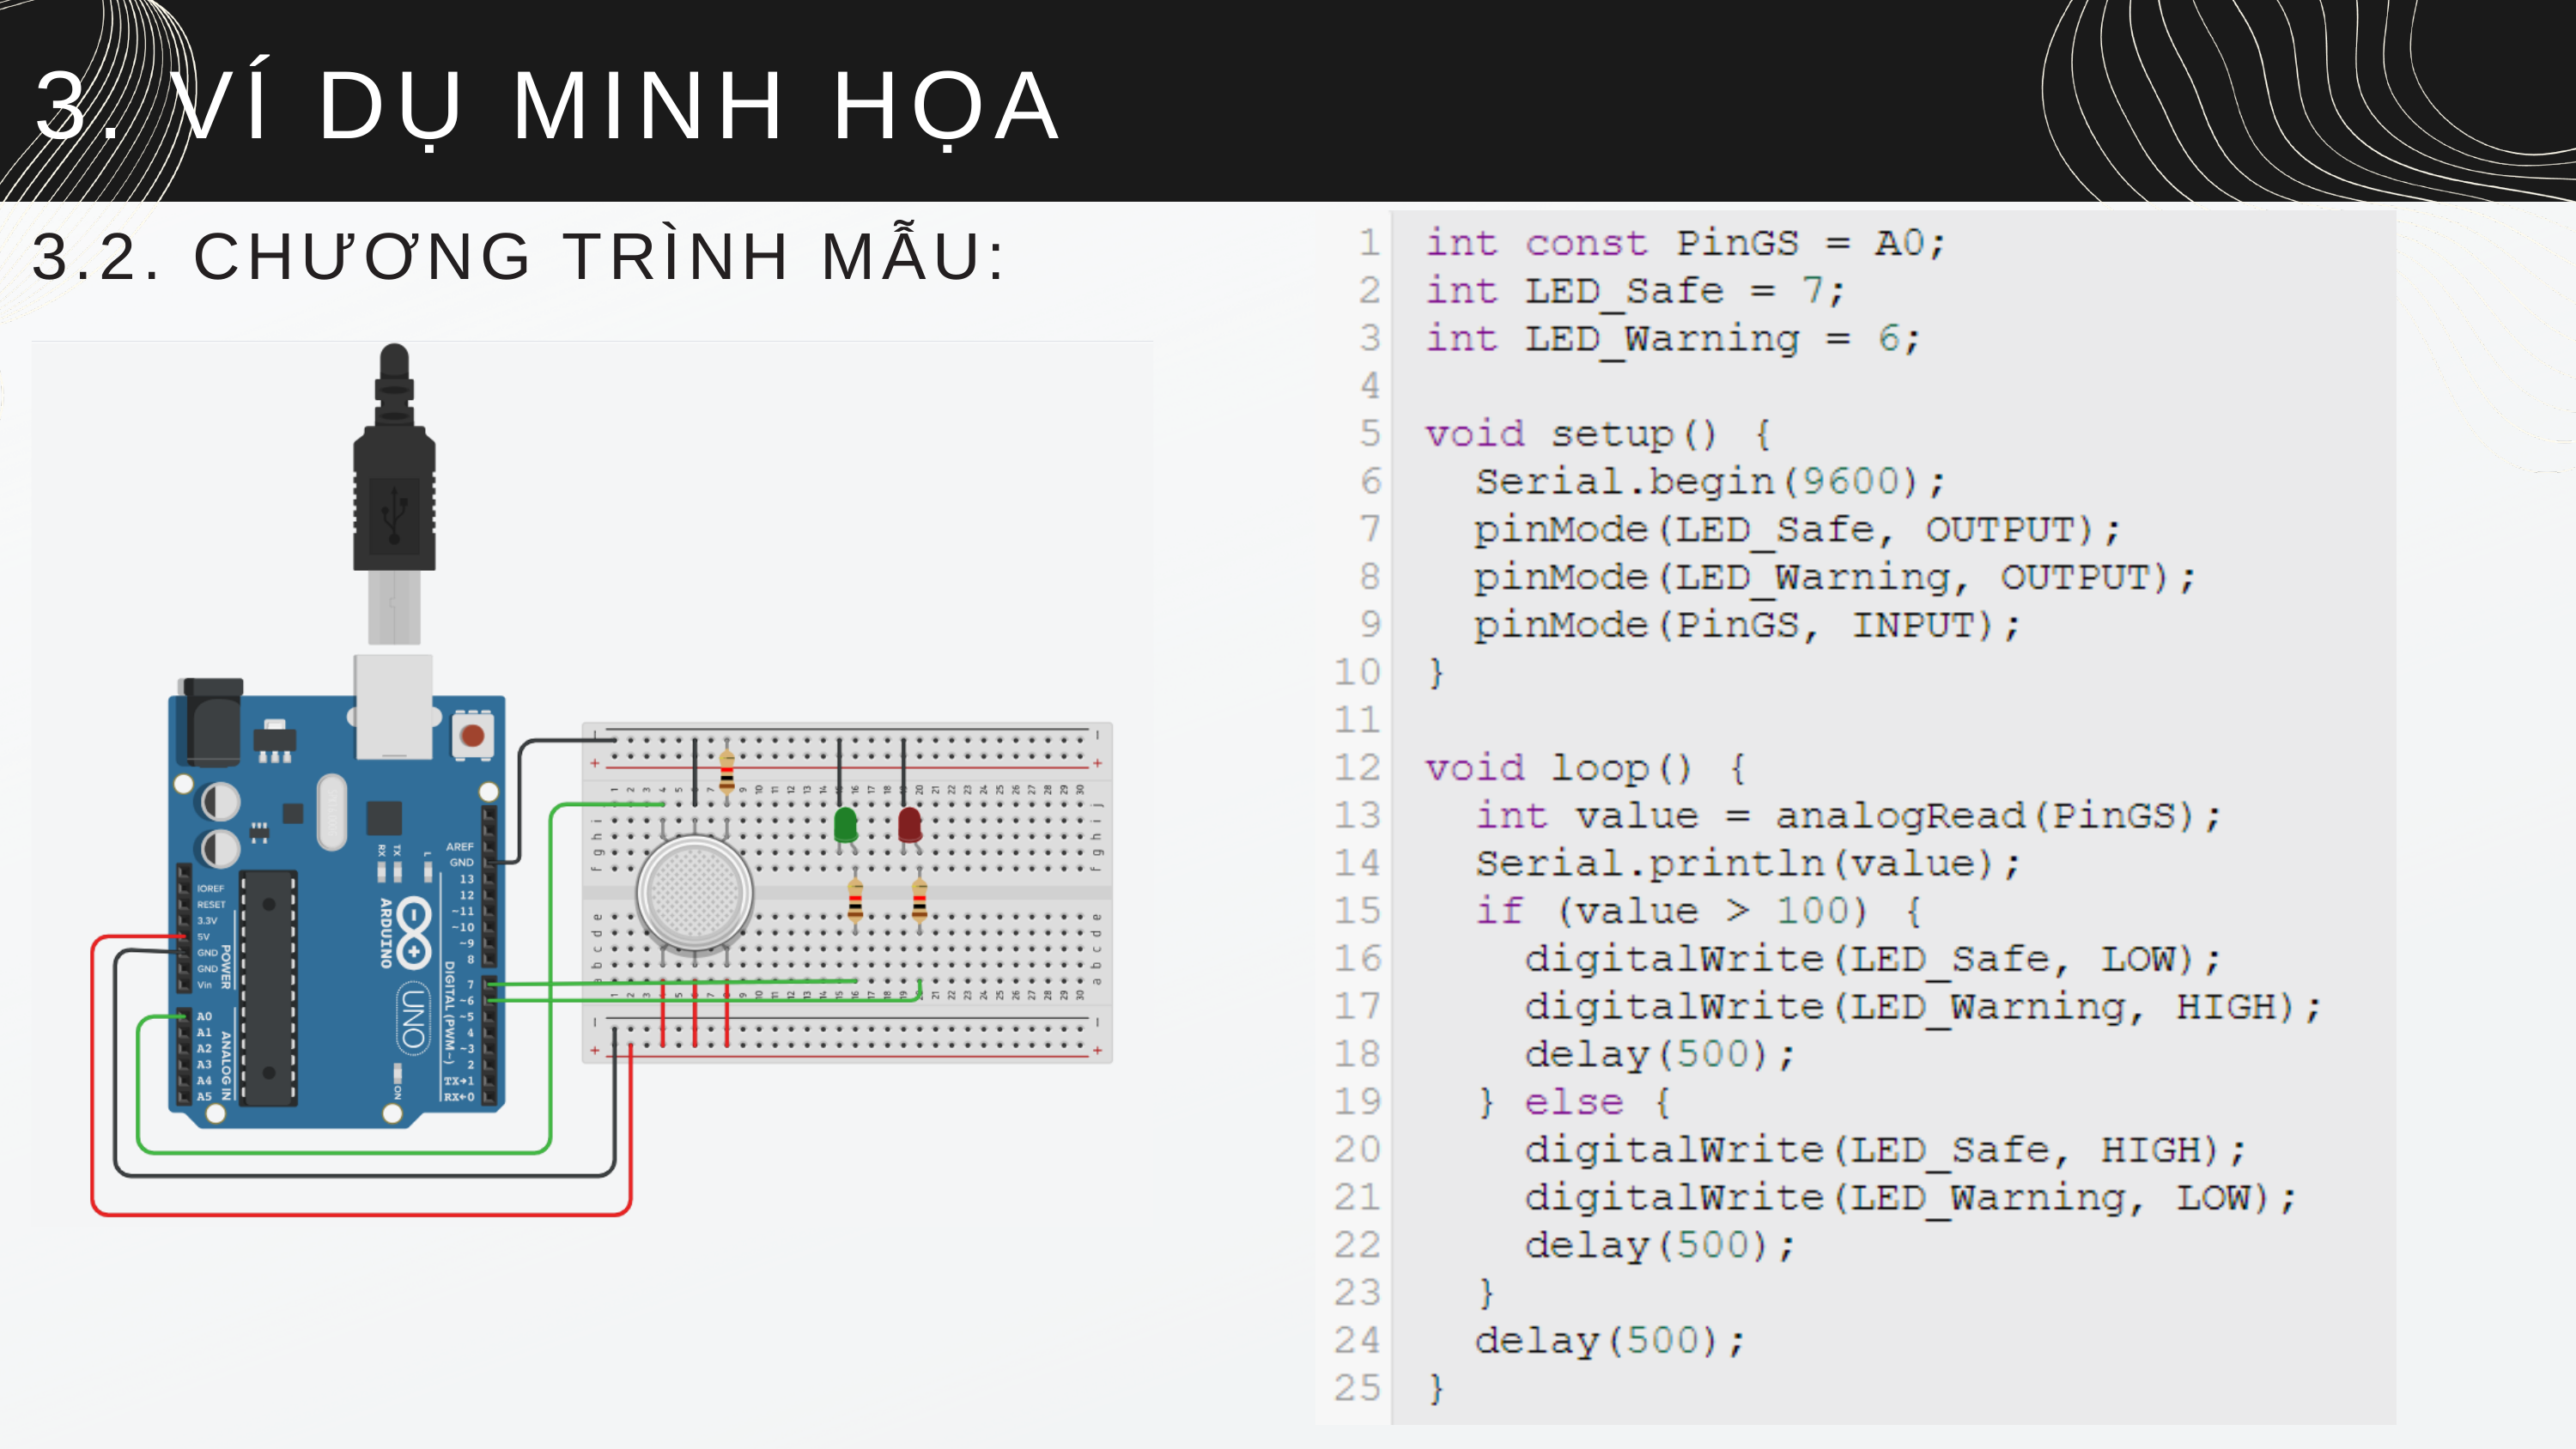

3. VÍ DỤ MINH HỌA
3.2. CHƯƠNG TRÌNH MẪU: